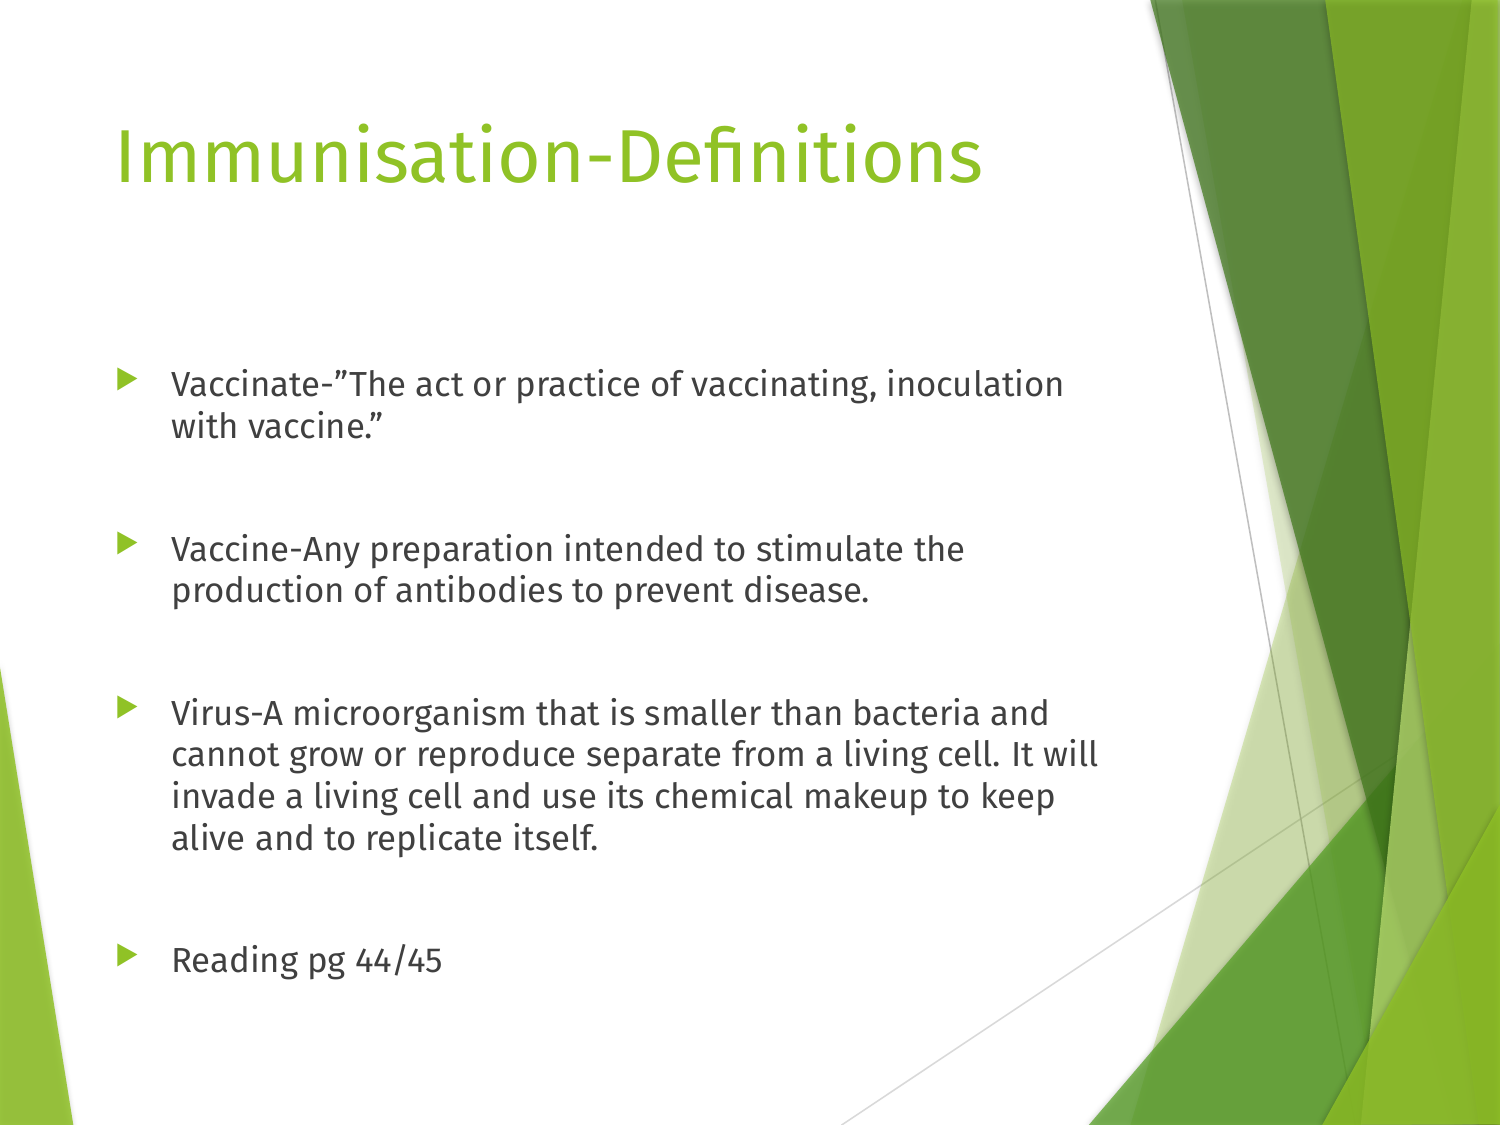

# Immunisation-Definitions
Vaccinate-”The act or practice of vaccinating, inoculation with vaccine.”

Vaccine-Any preparation intended to stimulate the production of antibodies to prevent disease.

Virus-A microorganism that is smaller than bacteria and cannot grow or reproduce separate from a living cell. It will invade a living cell and use its chemical makeup to keep alive and to replicate itself.

Reading pg 44/45